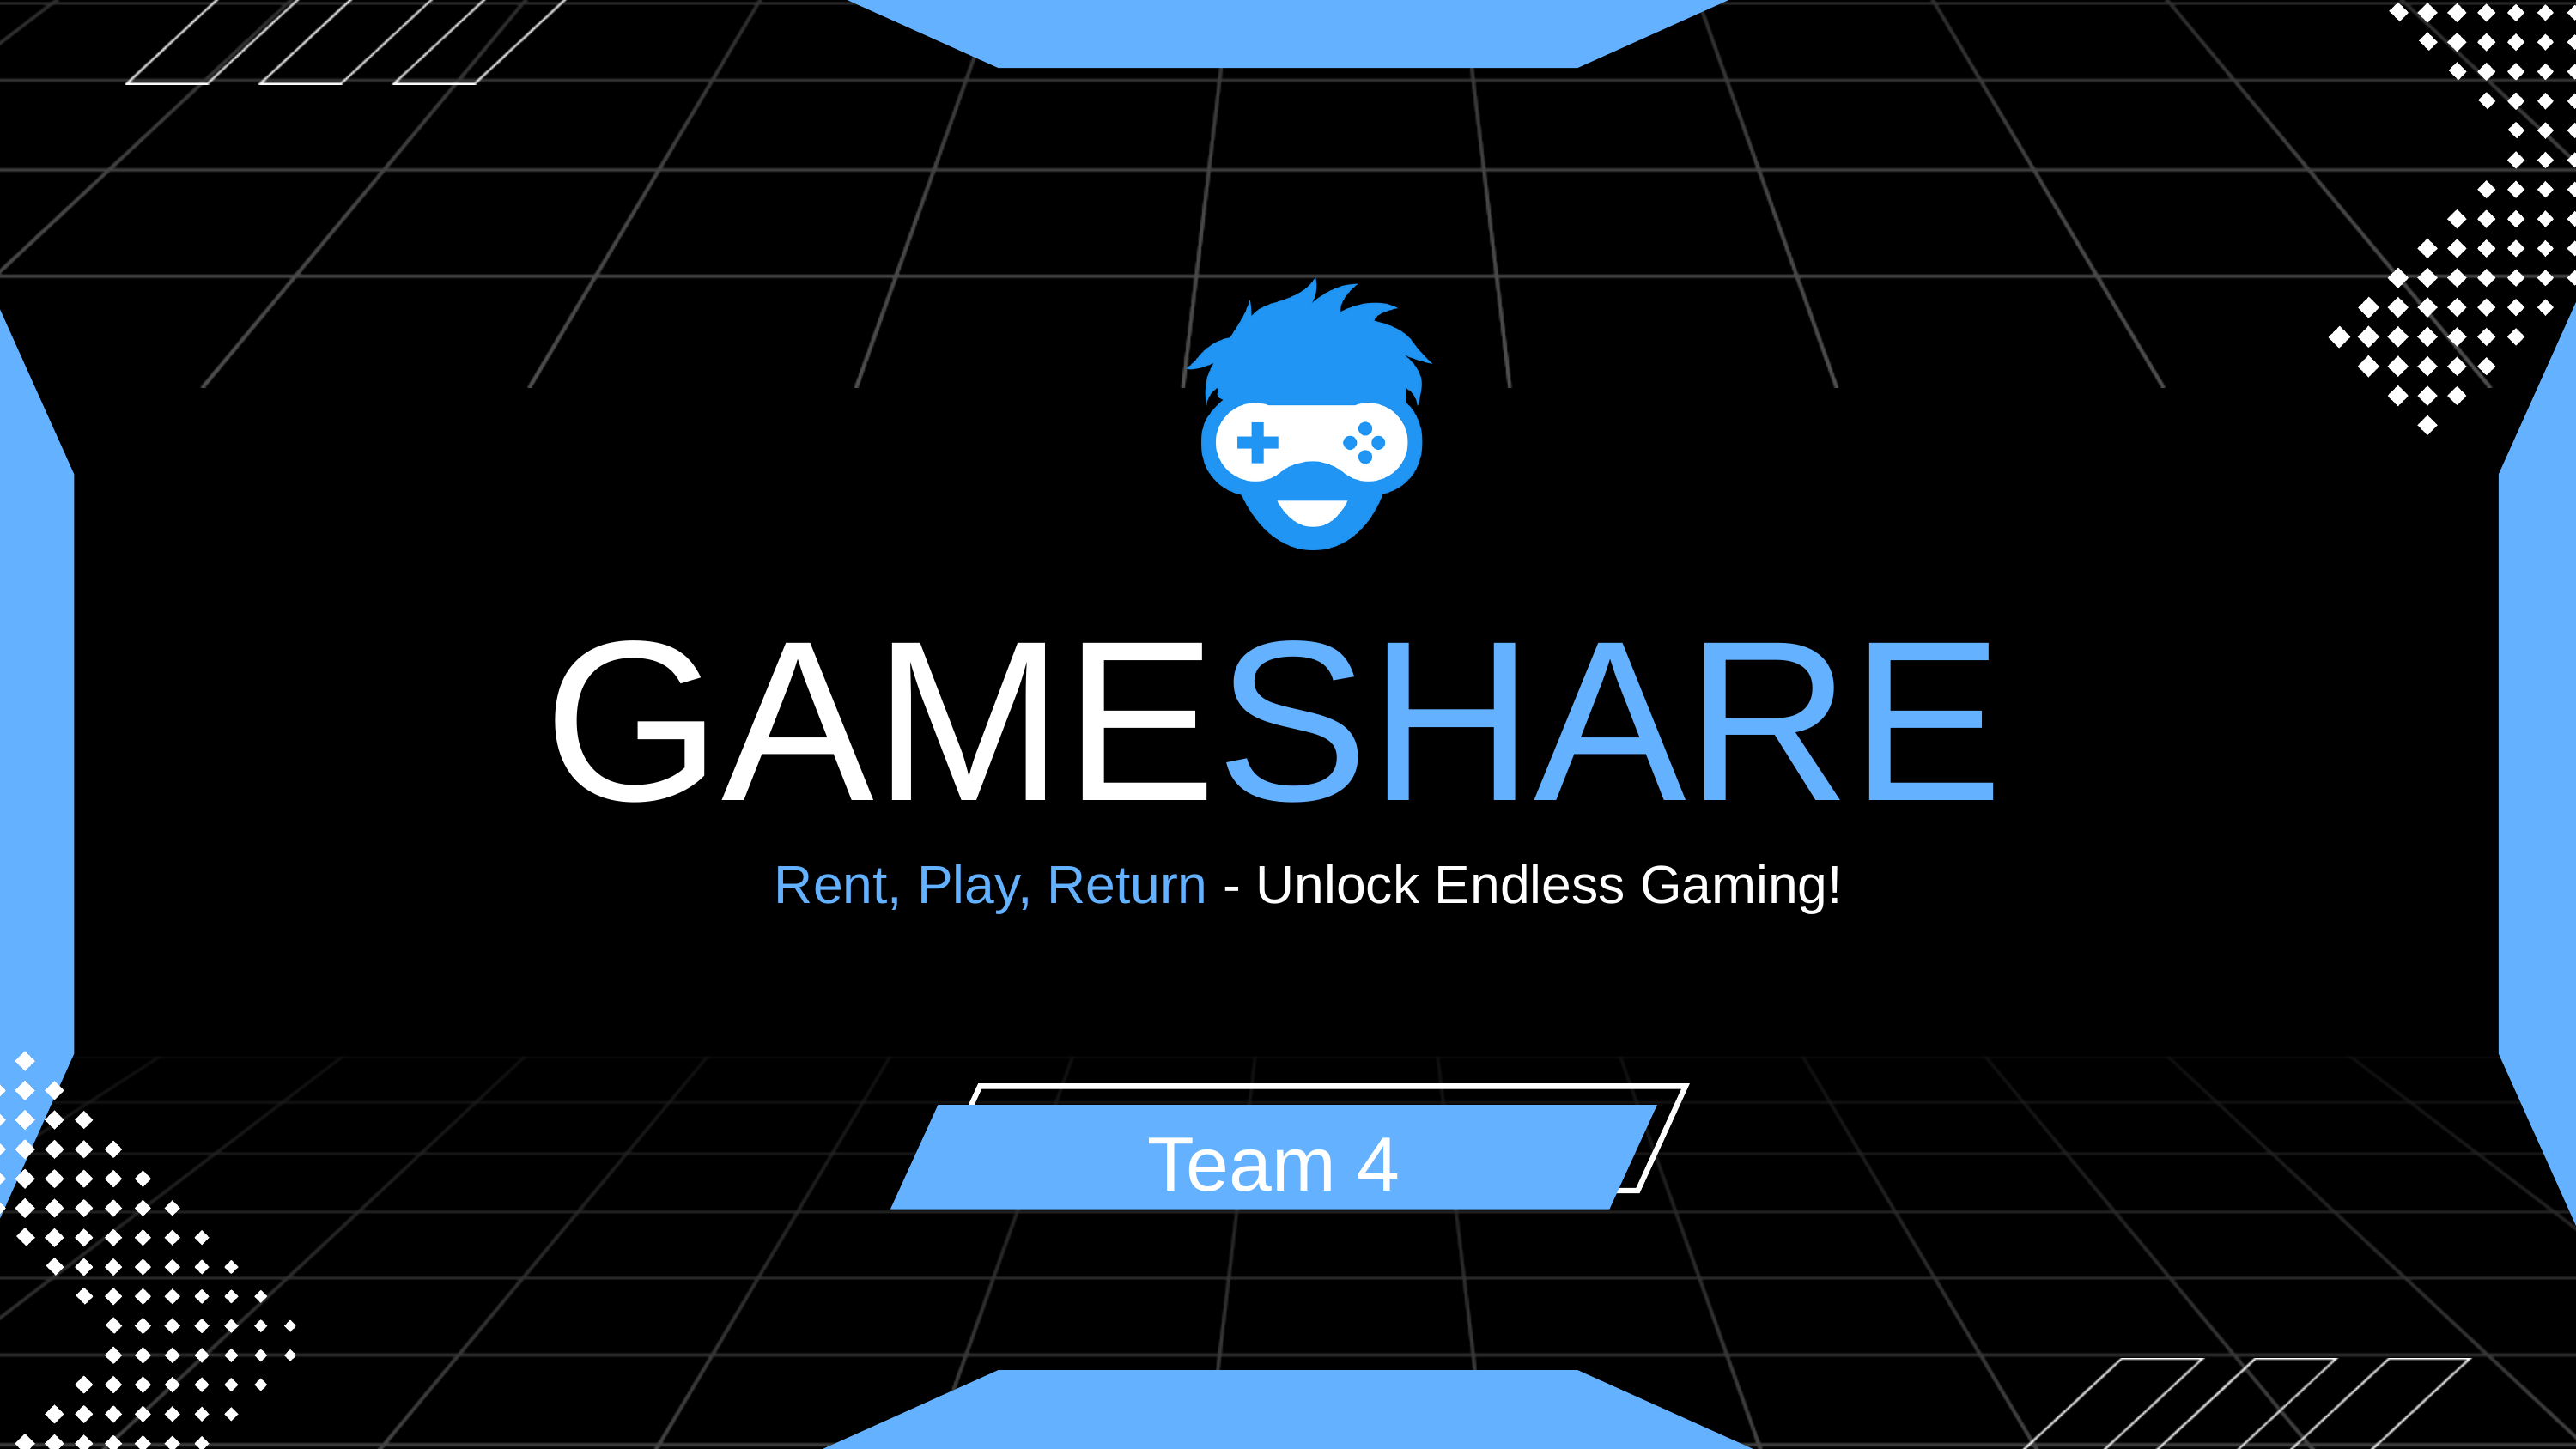

GAMESHARE

Rent, Play, Return - Unlock Endless Gaming!

Team 4